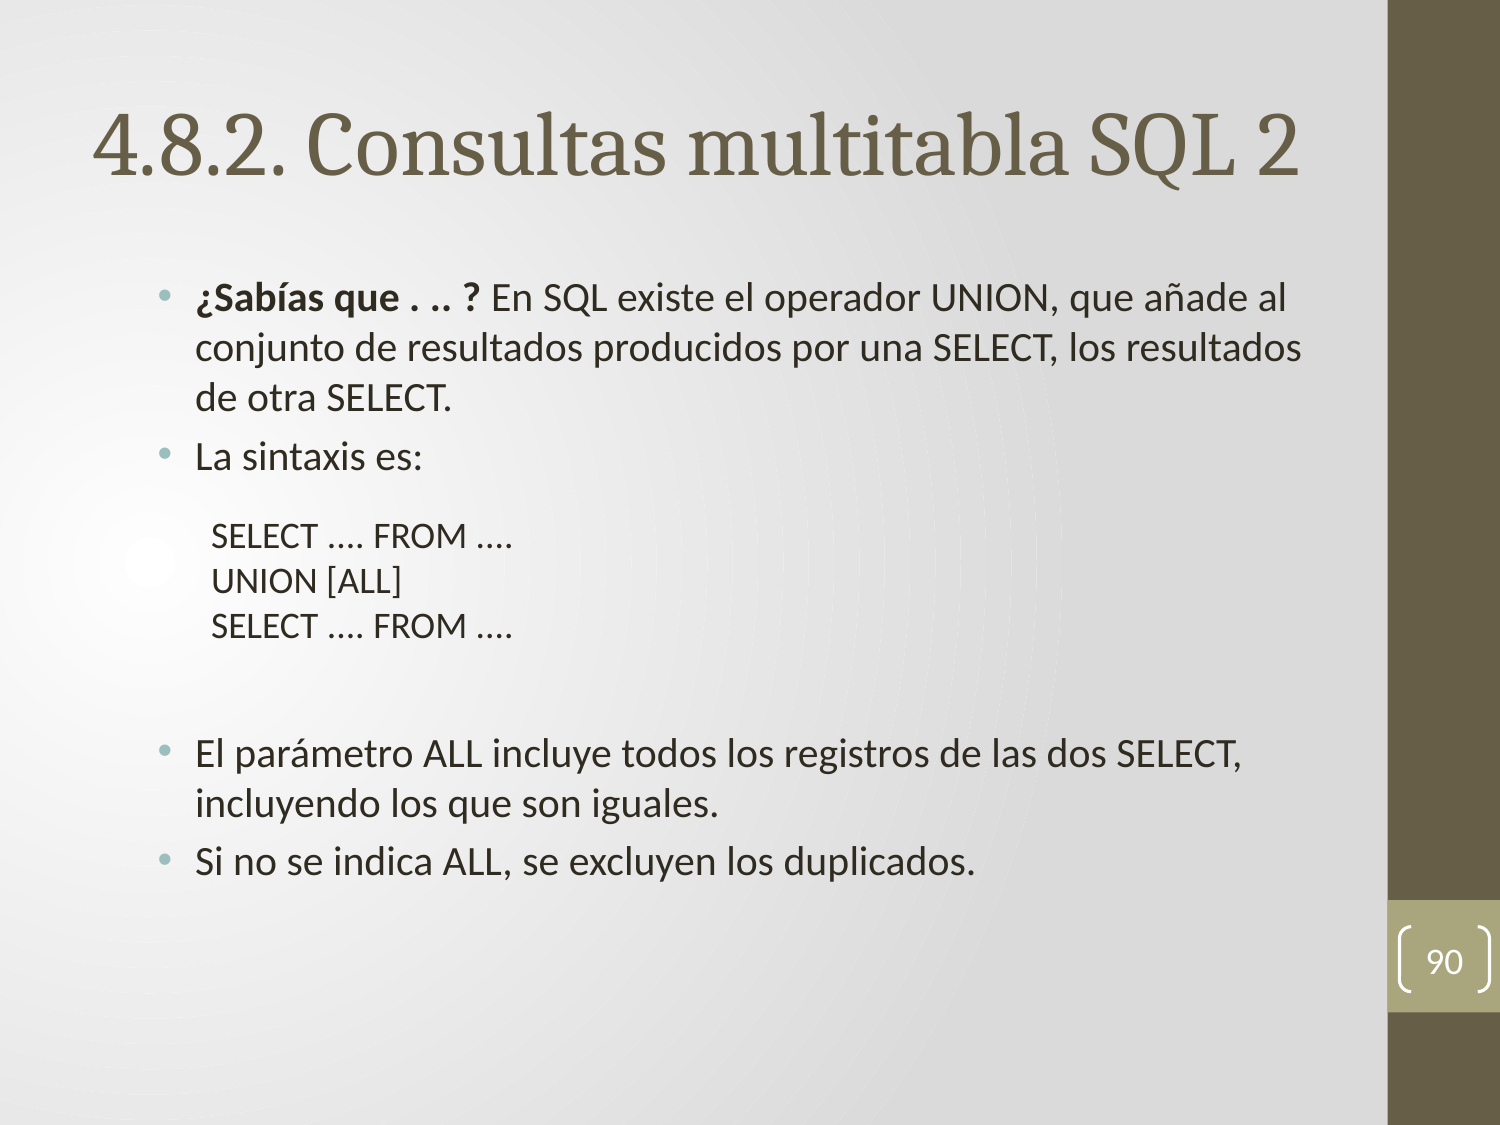

# 4.8.2. Consultas multitabla SQL 2
¿Sabías que . .. ? En SQL existe el operador UNION, que añade al conjunto de resultados producidos por una SELECT, los resultados de otra SELECT.
La sintaxis es:

El parámetro ALL incluye todos los registros de las dos SELECT, incluyendo los que son iguales.
Si no se indica ALL, se excluyen los duplicados.
SELECT .... FROM ....
UNION [ALL]
SELECT .... FROM ....
90